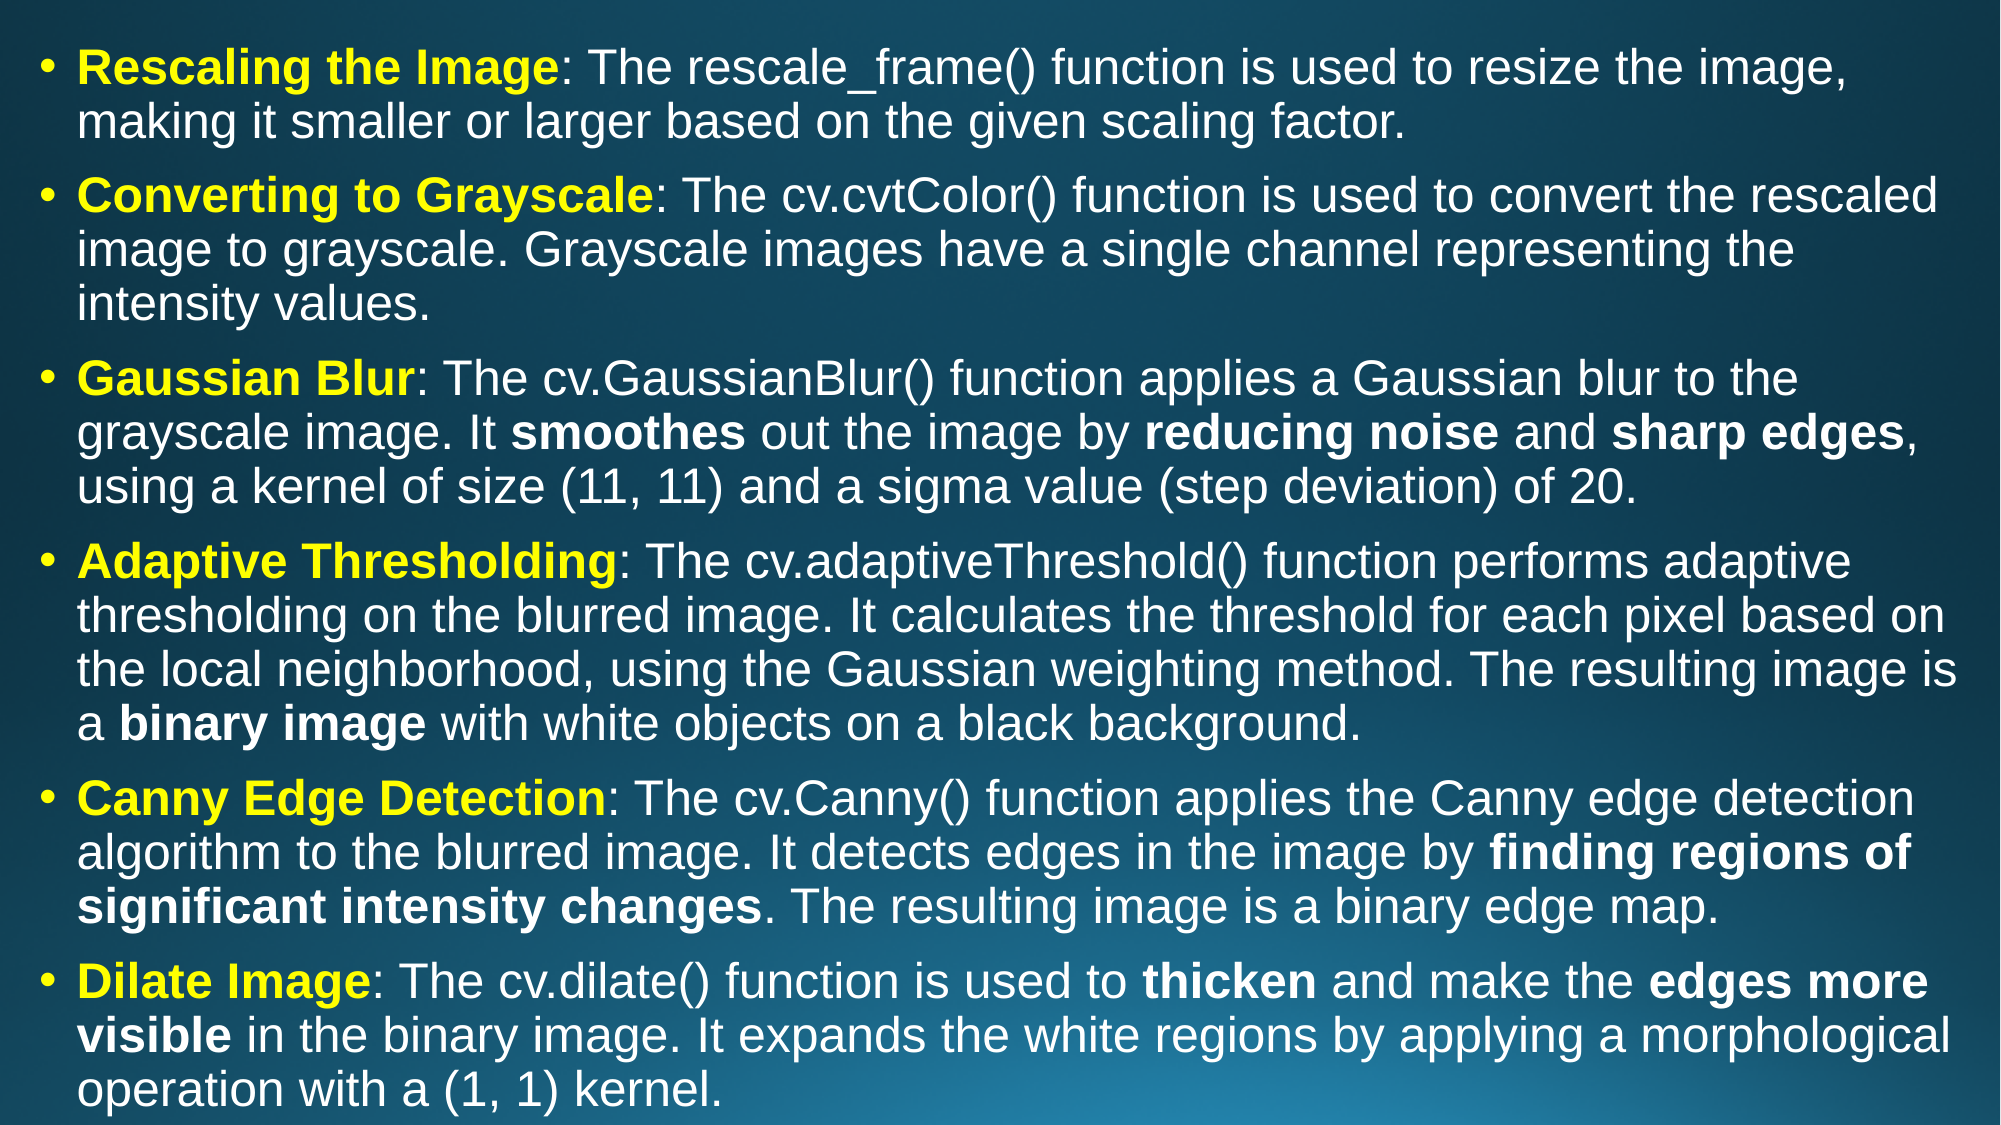

Rescaling the Image: The rescale_frame() function is used to resize the image, making it smaller or larger based on the given scaling factor.
Converting to Grayscale: The cv.cvtColor() function is used to convert the rescaled image to grayscale. Grayscale images have a single channel representing the intensity values.
Gaussian Blur: The cv.GaussianBlur() function applies a Gaussian blur to the grayscale image. It smoothes out the image by reducing noise and sharp edges, using a kernel of size (11, 11) and a sigma value (step deviation) of 20.
Adaptive Thresholding: The cv.adaptiveThreshold() function performs adaptive thresholding on the blurred image. It calculates the threshold for each pixel based on the local neighborhood, using the Gaussian weighting method. The resulting image is a binary image with white objects on a black background.
Canny Edge Detection: The cv.Canny() function applies the Canny edge detection algorithm to the blurred image. It detects edges in the image by finding regions of significant intensity changes. The resulting image is a binary edge map.
Dilate Image: The cv.dilate() function is used to thicken and make the edges more visible in the binary image. It expands the white regions by applying a morphological operation with a (1, 1) kernel.